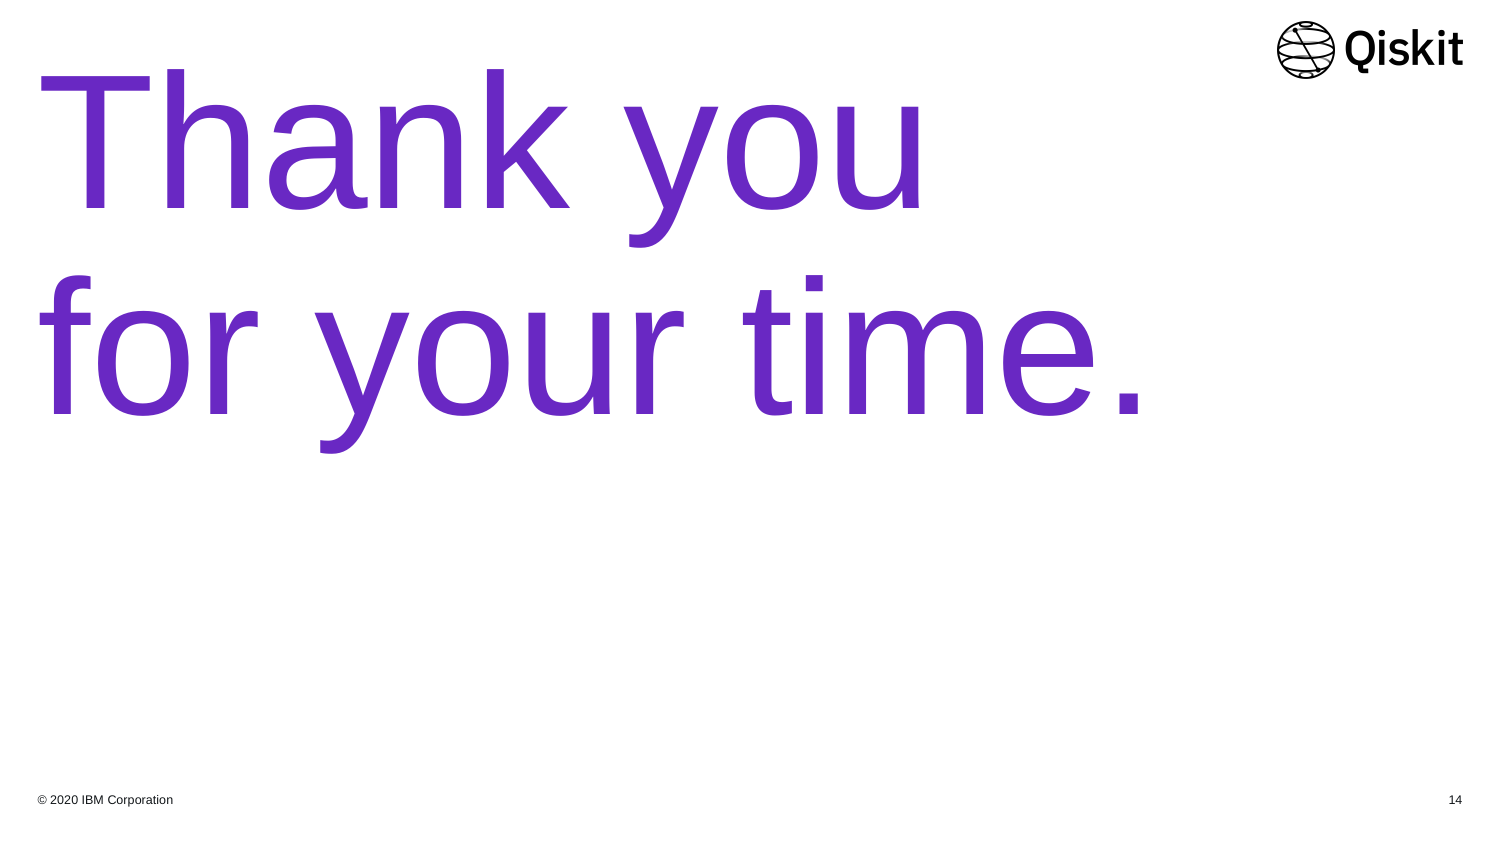

# Thank you for your time.
© 2020 IBM Corporation
14